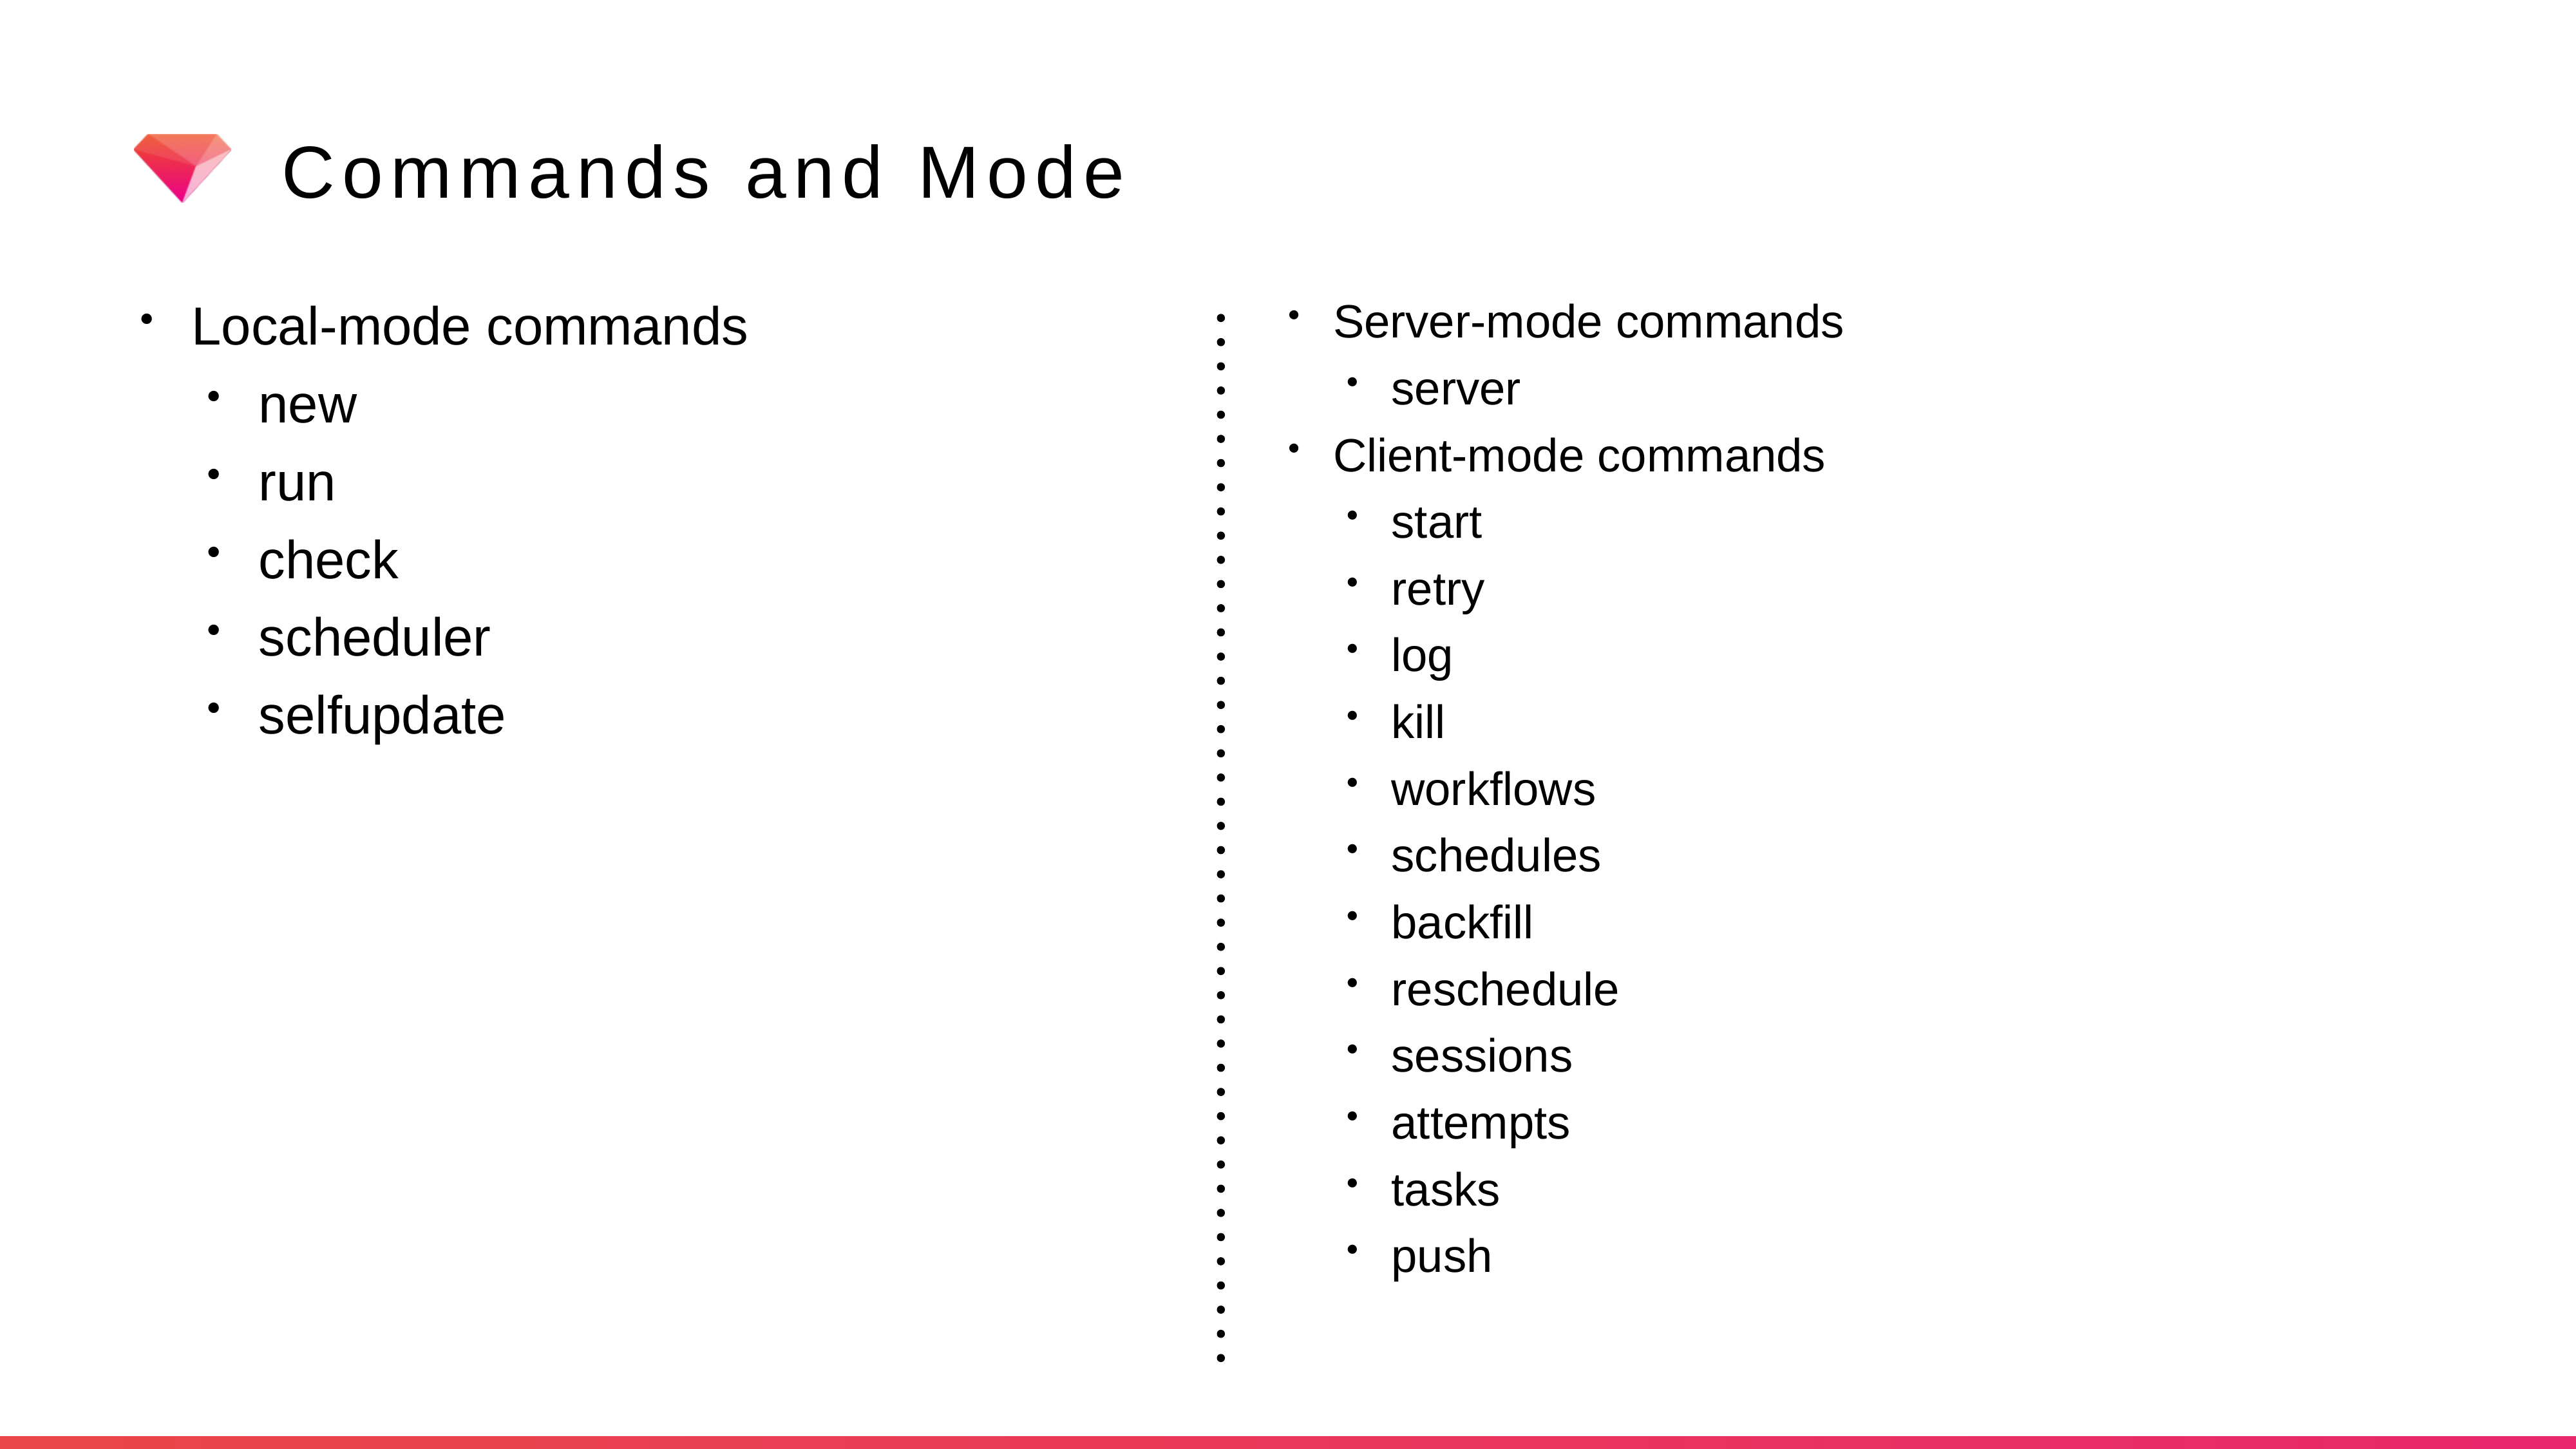

# Commands and Mode
Local-mode commands
new
run
check
scheduler
selfupdate
Server-mode commands
server
Client-mode commands
start
retry
log
kill
workflows
schedules
backfill
reschedule
sessions
attempts
tasks
push

54